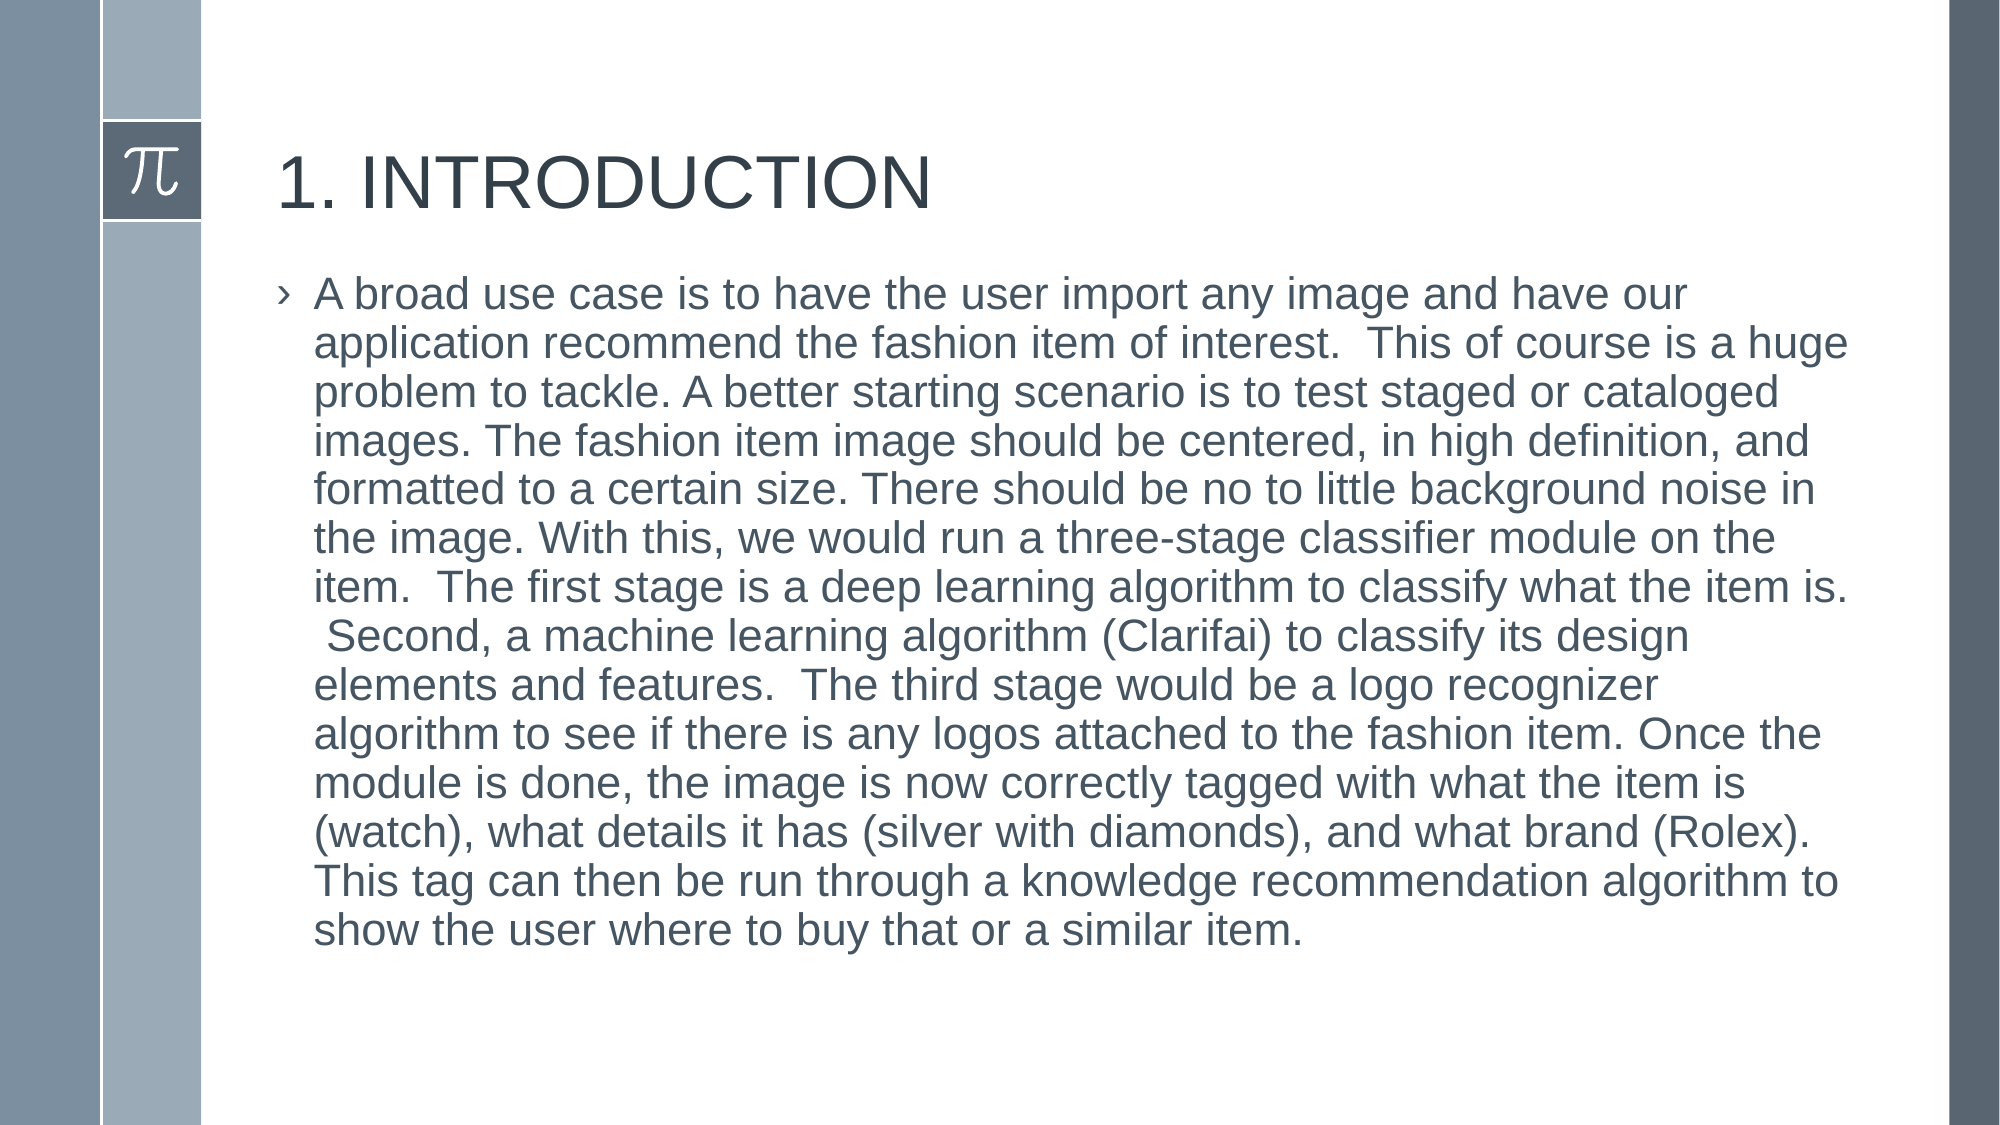

# 1. INTRODUCTION
A broad use case is to have the user import any image and have our application recommend the fashion item of interest.  This of course is a huge problem to tackle. A better starting scenario is to test staged or cataloged images. The fashion item image should be centered, in high definition, and formatted to a certain size. There should be no to little background noise in the image. With this, we would run a three-stage classifier module on the item.  The first stage is a deep learning algorithm to classify what the item is.  Second, a machine learning algorithm (Clarifai) to classify its design elements and features.  The third stage would be a logo recognizer algorithm to see if there is any logos attached to the fashion item. Once the module is done, the image is now correctly tagged with what the item is (watch), what details it has (silver with diamonds), and what brand (Rolex).  This tag can then be run through a knowledge recommendation algorithm to show the user where to buy that or a similar item.